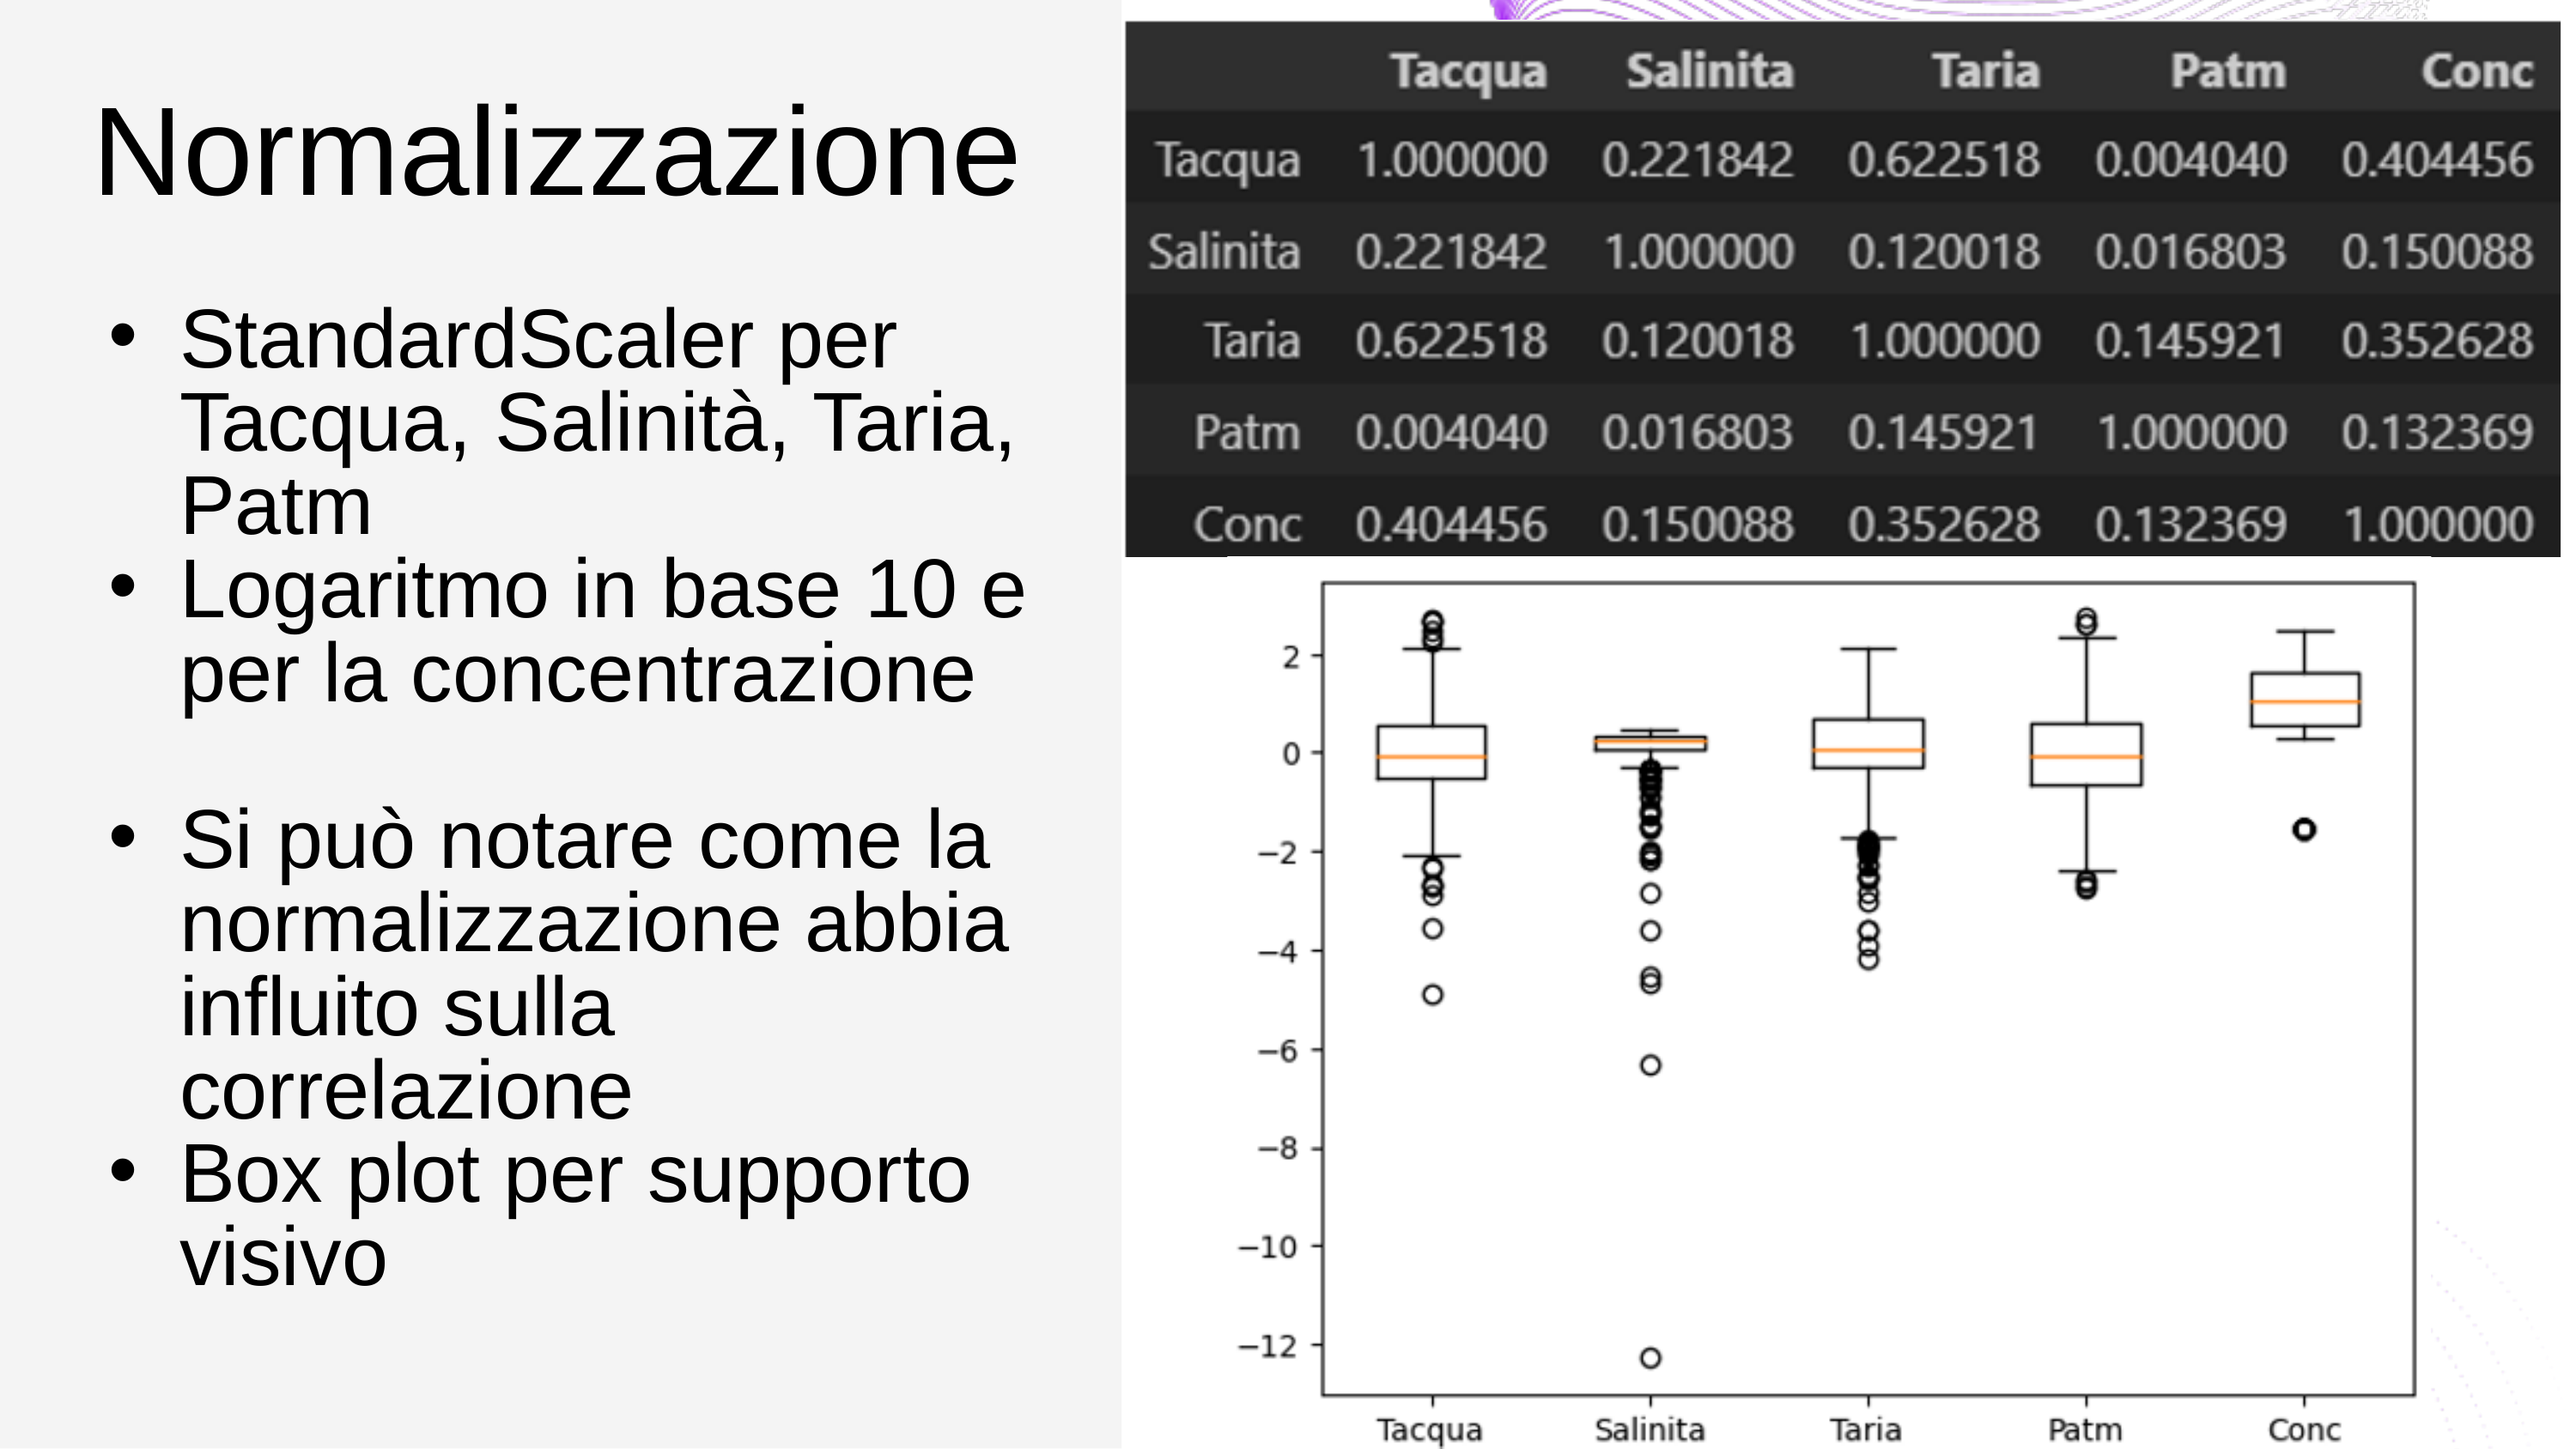

Normalizzazione
StandardScaler per Tacqua, Salinità, Taria, Patm
Logaritmo in base 10 e per la concentrazione

Si può notare come la normalizzazione abbia influito sulla correlazione
Box plot per supporto visivo